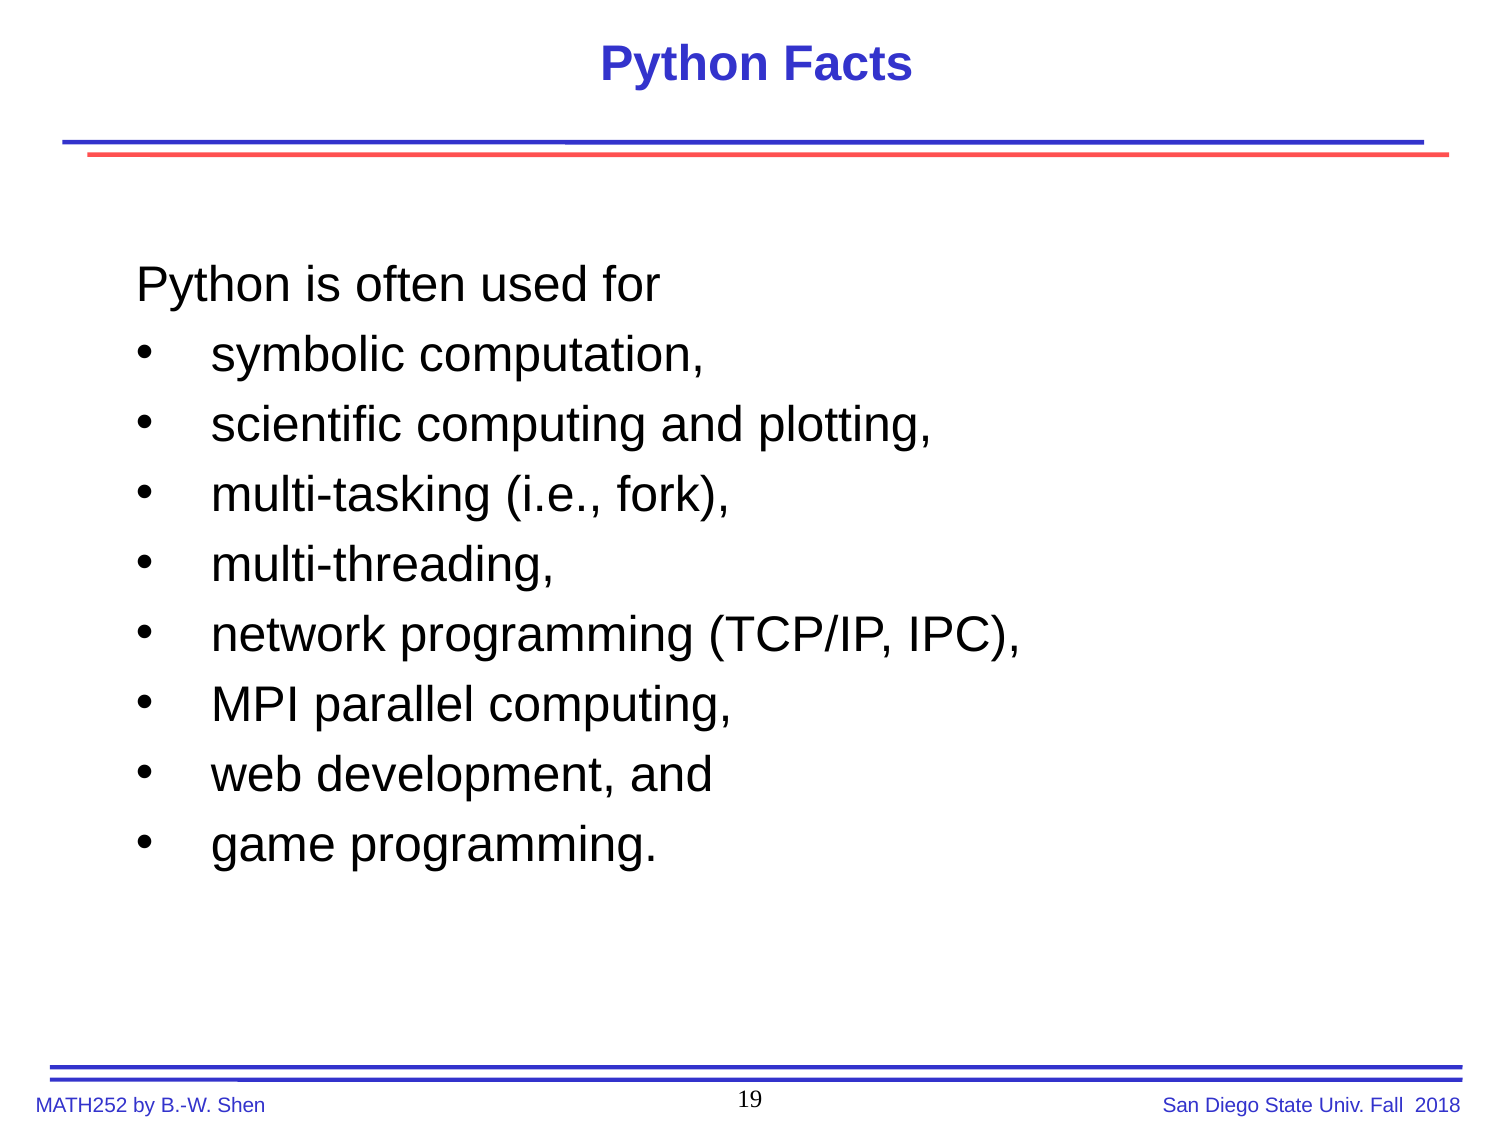

# Python Facts
Python is often used for
symbolic computation,
scientific computing and plotting,
multi-tasking (i.e., fork),
multi-threading,
network programming (TCP/IP, IPC),
MPI parallel computing,
web development, and
game programming.